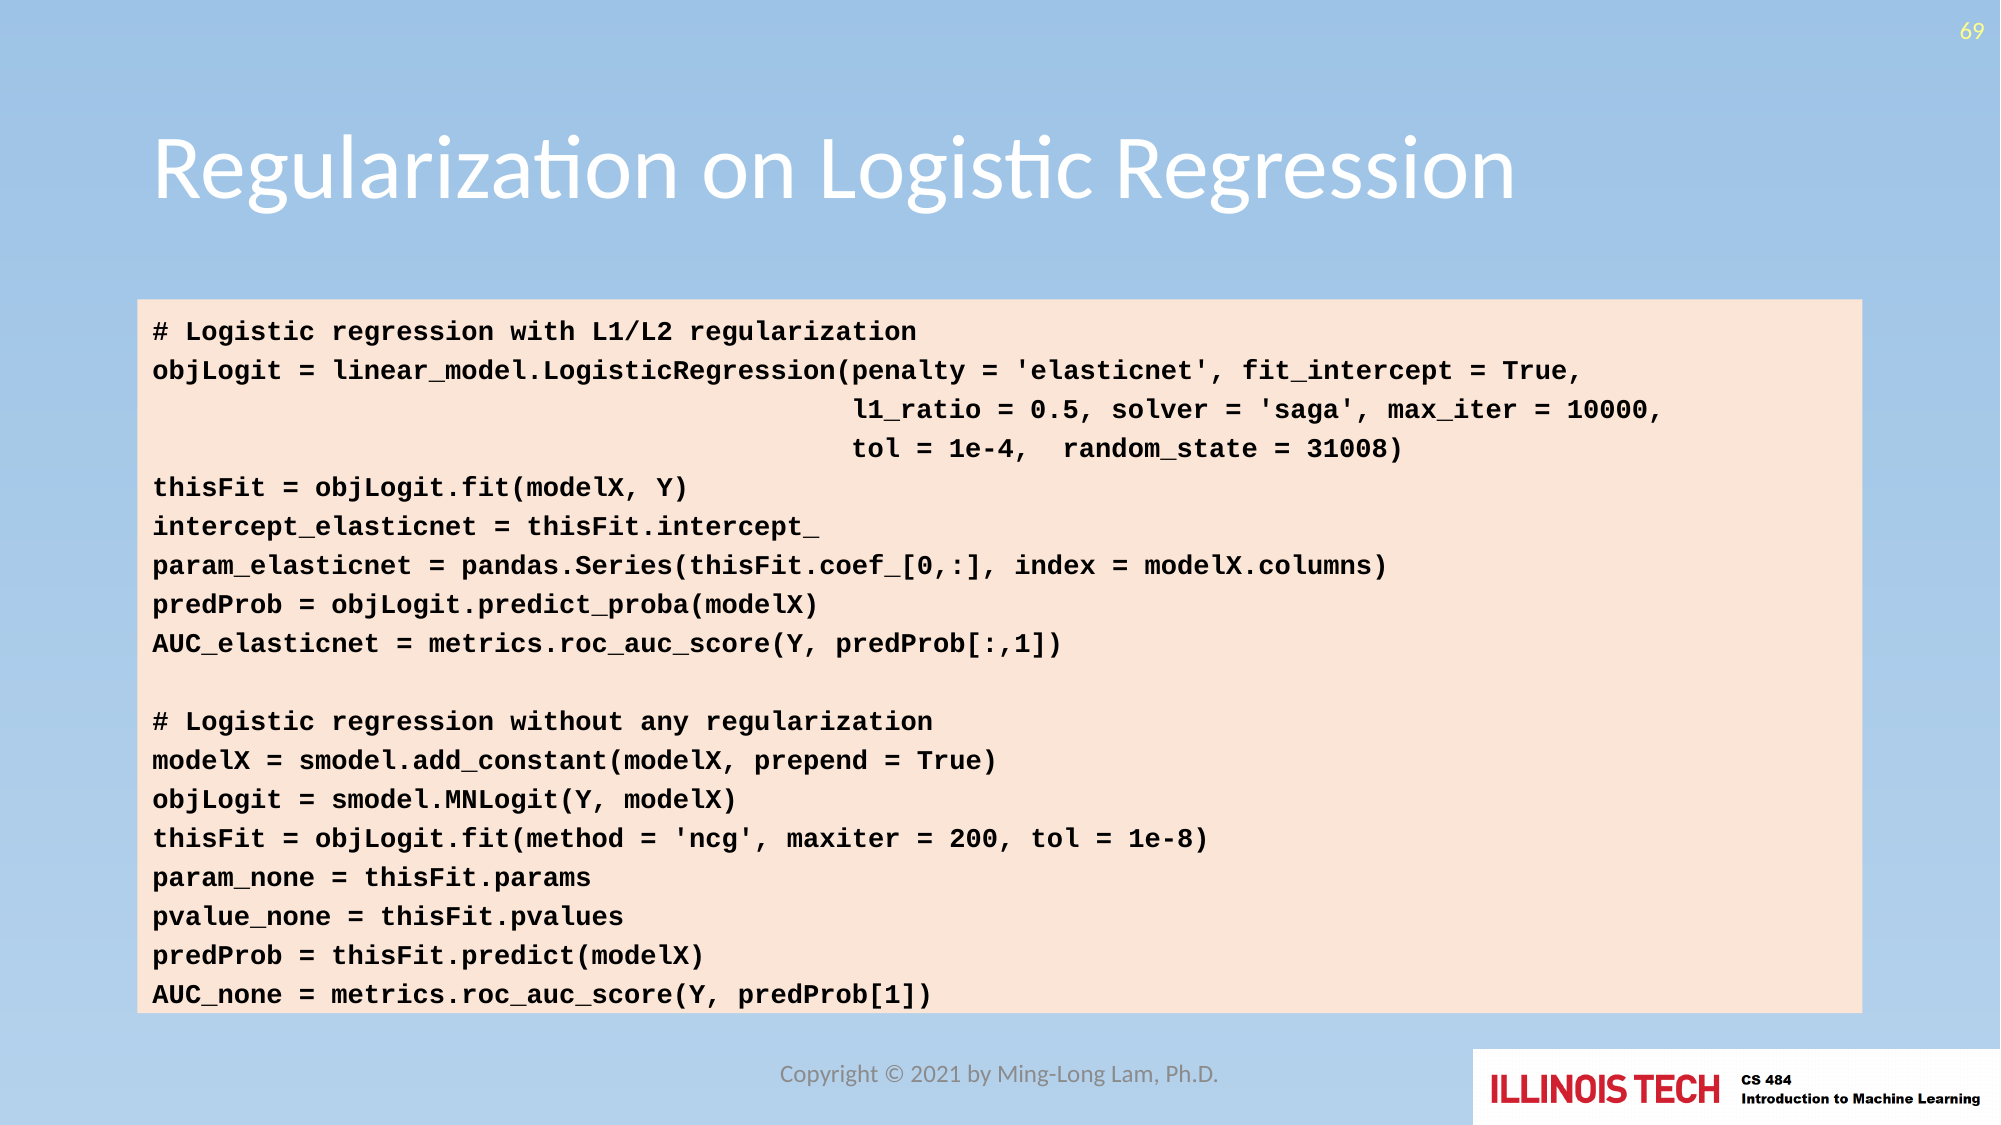

69
# Regularization on Logistic Regression
# Logistic regression with L1/L2 regularization
objLogit = linear_model.LogisticRegression(penalty = 'elasticnet', fit_intercept = True,
                                           l1_ratio = 0.5, solver = 'saga', max_iter = 10000,
                                           tol = 1e-4,  random_state = 31008)
thisFit = objLogit.fit(modelX, Y)
intercept_elasticnet = thisFit.intercept_
param_elasticnet = pandas.Series(thisFit.coef_[0,:], index = modelX.columns)
predProb = objLogit.predict_proba(modelX)
AUC_elasticnet = metrics.roc_auc_score(Y, predProb[:,1])

# Logistic regression without any regularization
modelX = smodel.add_constant(modelX, prepend = True)
objLogit = smodel.MNLogit(Y, modelX)
thisFit = objLogit.fit(method = 'ncg', maxiter = 200, tol = 1e-8)
param_none = thisFit.params
pvalue_none = thisFit.pvalues
predProb = thisFit.predict(modelX)
AUC_none = metrics.roc_auc_score(Y, predProb[1])

Copyright © 2021 by Ming-Long Lam, Ph.D.